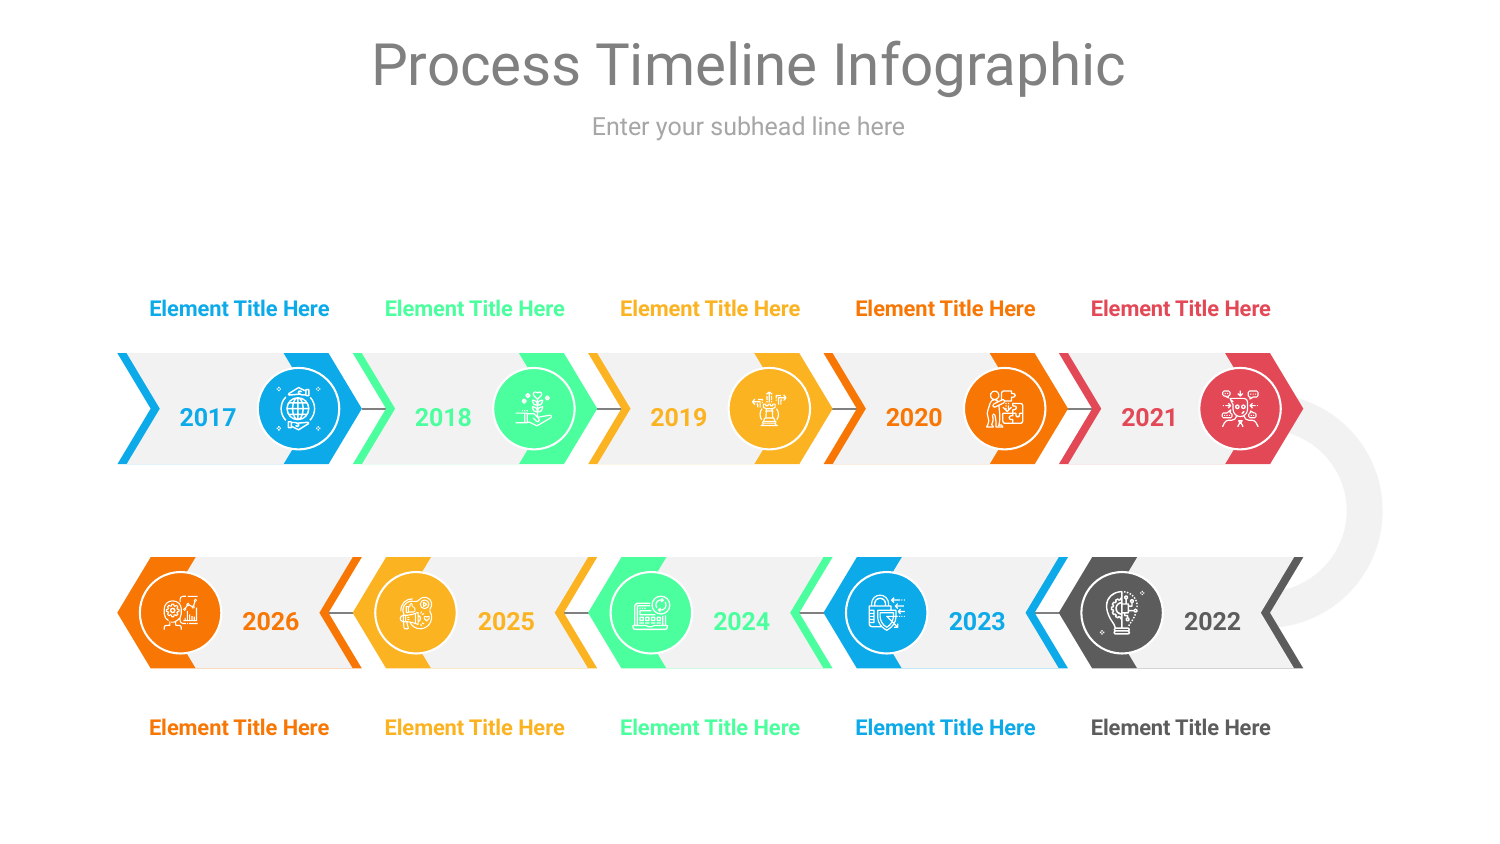

# Process Timeline Infographic
Enter your subhead line here
Element Title Here
Element Title Here
Element Title Here
Element Title Here
Element Title Here

2017
2018
2019
2020
2021

2026
2025
2024
2023
2022

Element Title Here
Element Title Here
Element Title Here
Element Title Here
Element Title Here